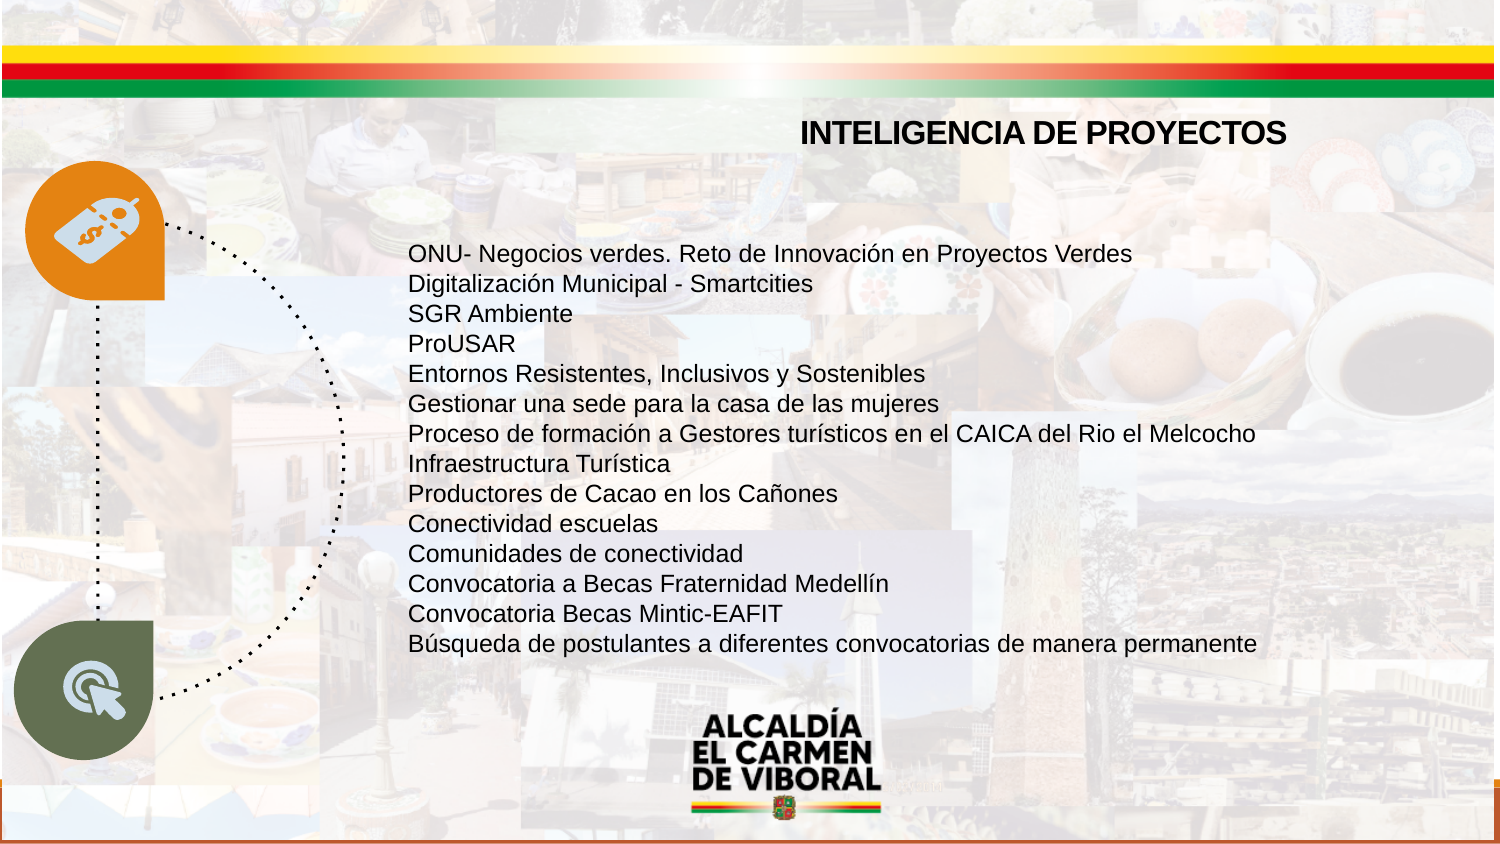

# INTELIGENCIA DE PROYECTOS

ONU- Negocios verdes. Reto de Innovación en Proyectos Verdes
Digitalización Municipal - Smartcities
SGR Ambiente
ProUSAR
Entornos Resistentes, Inclusivos y Sostenibles
Gestionar una sede para la casa de las mujeres
Proceso de formación a Gestores turísticos en el CAICA del Rio el Melcocho
Infraestructura Turística
Productores de Cacao en los Cañones
Conectividad escuelas
Comunidades de conectividad
Convocatoria a Becas Fraternidad Medellín
Convocatoria Becas Mintic-EAFIT
Búsqueda de postulantes a diferentes convocatorias de manera permanente